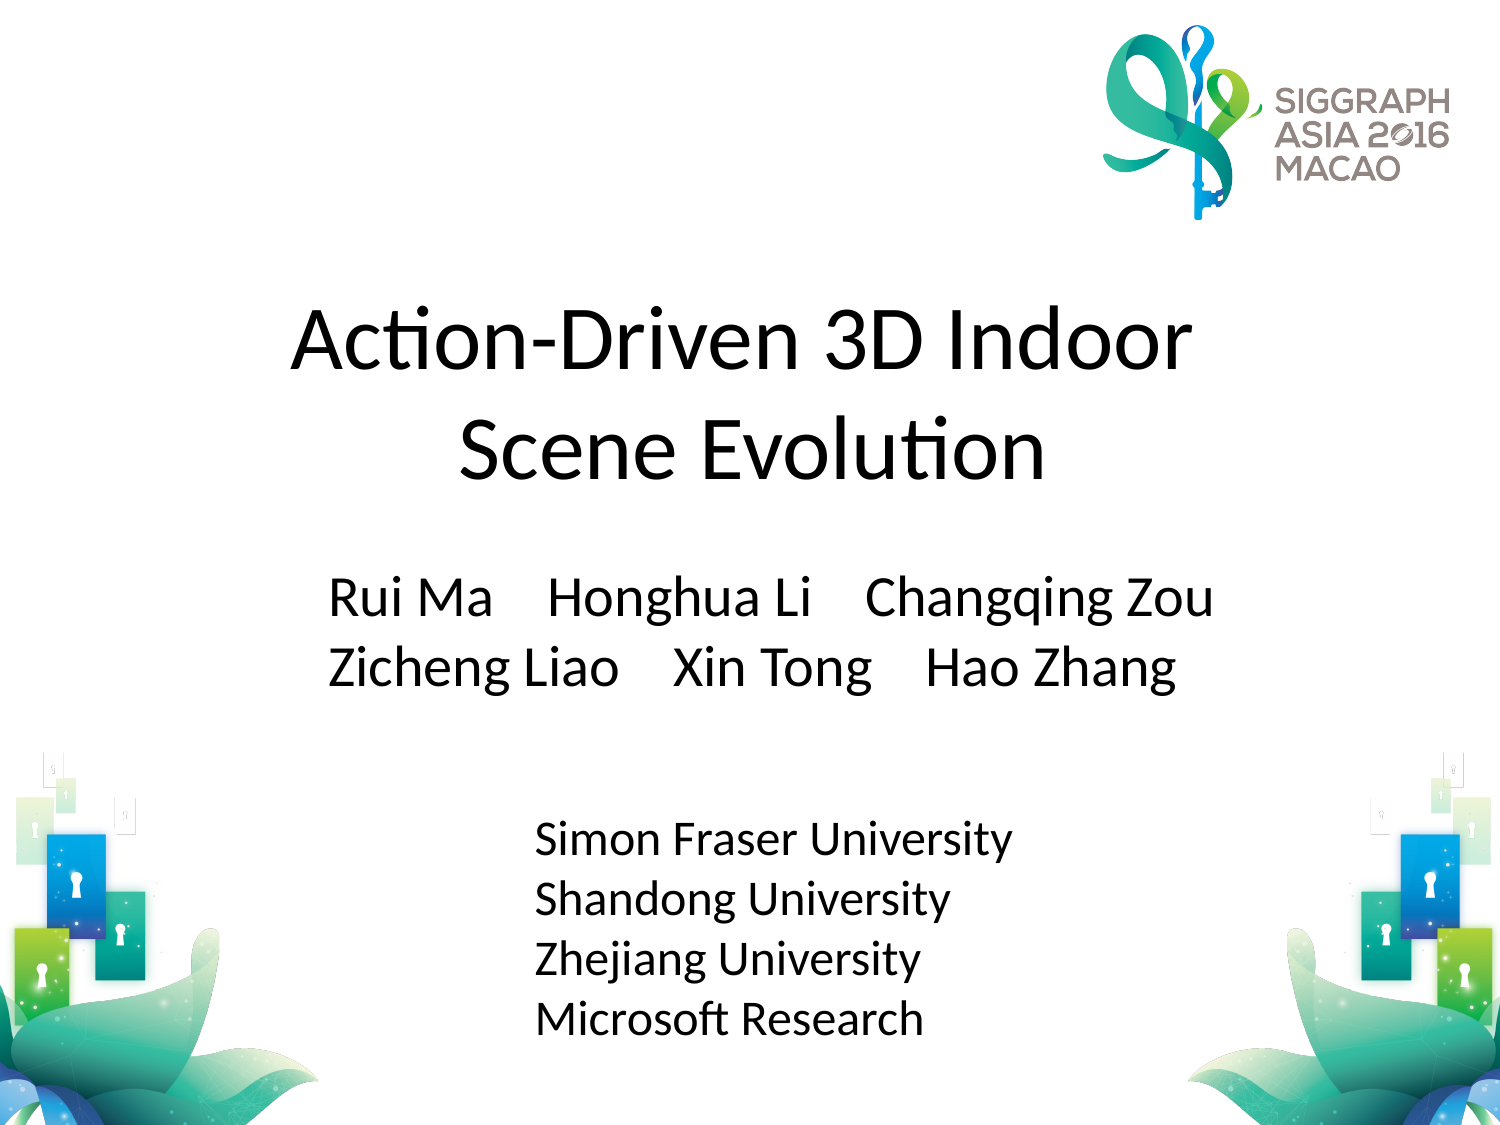

Action-Driven 3D Indoor
Scene Evolution

Rui Ma    Honghua Li    Changqing Zou   Zicheng Liao    Xin Tong    Hao Zhang
Simon Fraser University
Shandong University
Zhejiang University
Microsoft Research